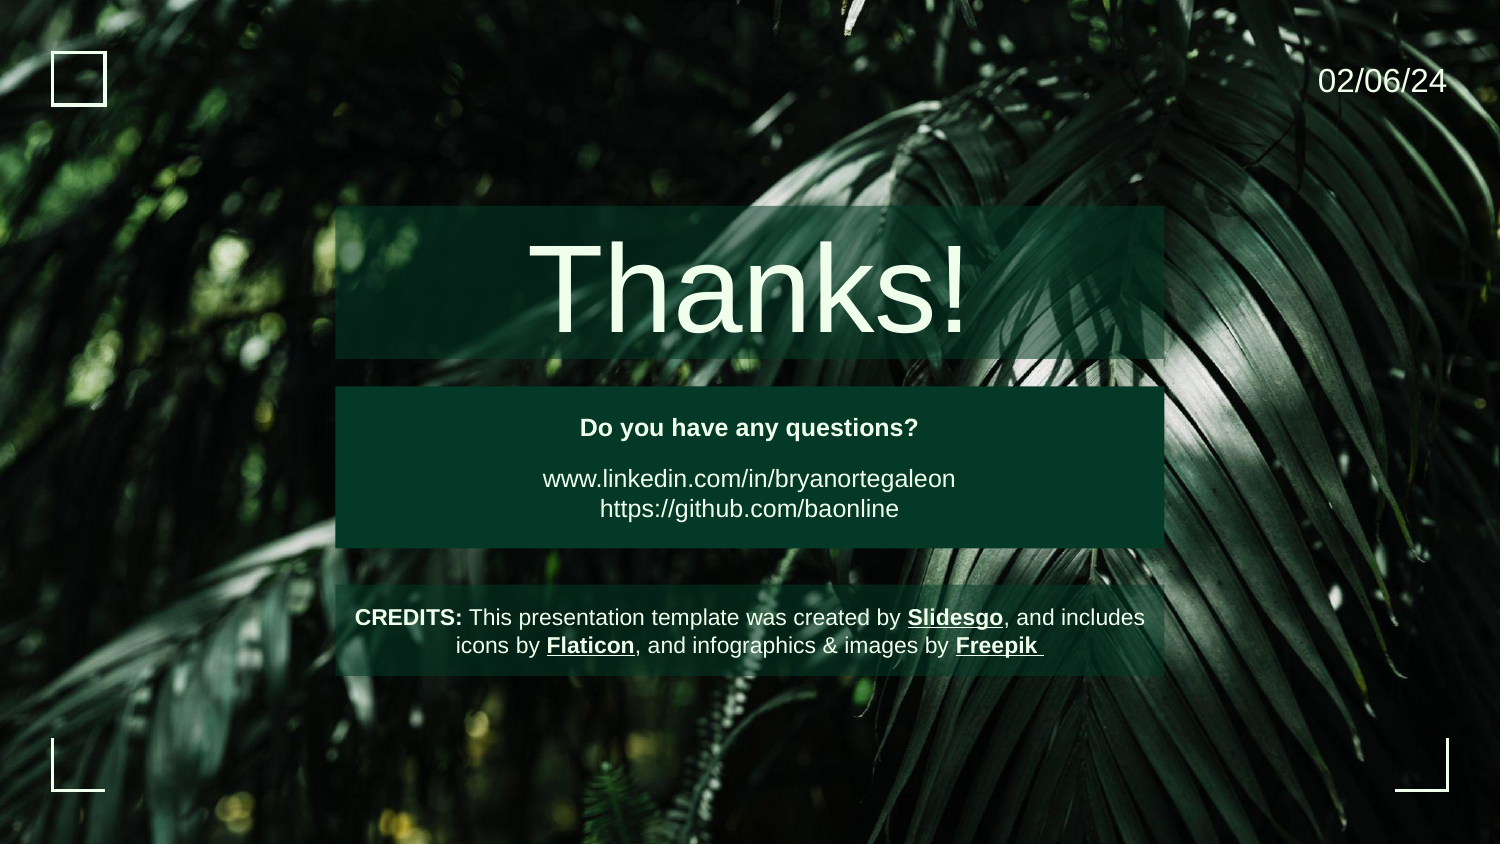

02/06/24
# Thanks!
Do you have any questions?
www.linkedin.com/in/bryanortegaleon
https://github.com/baonline